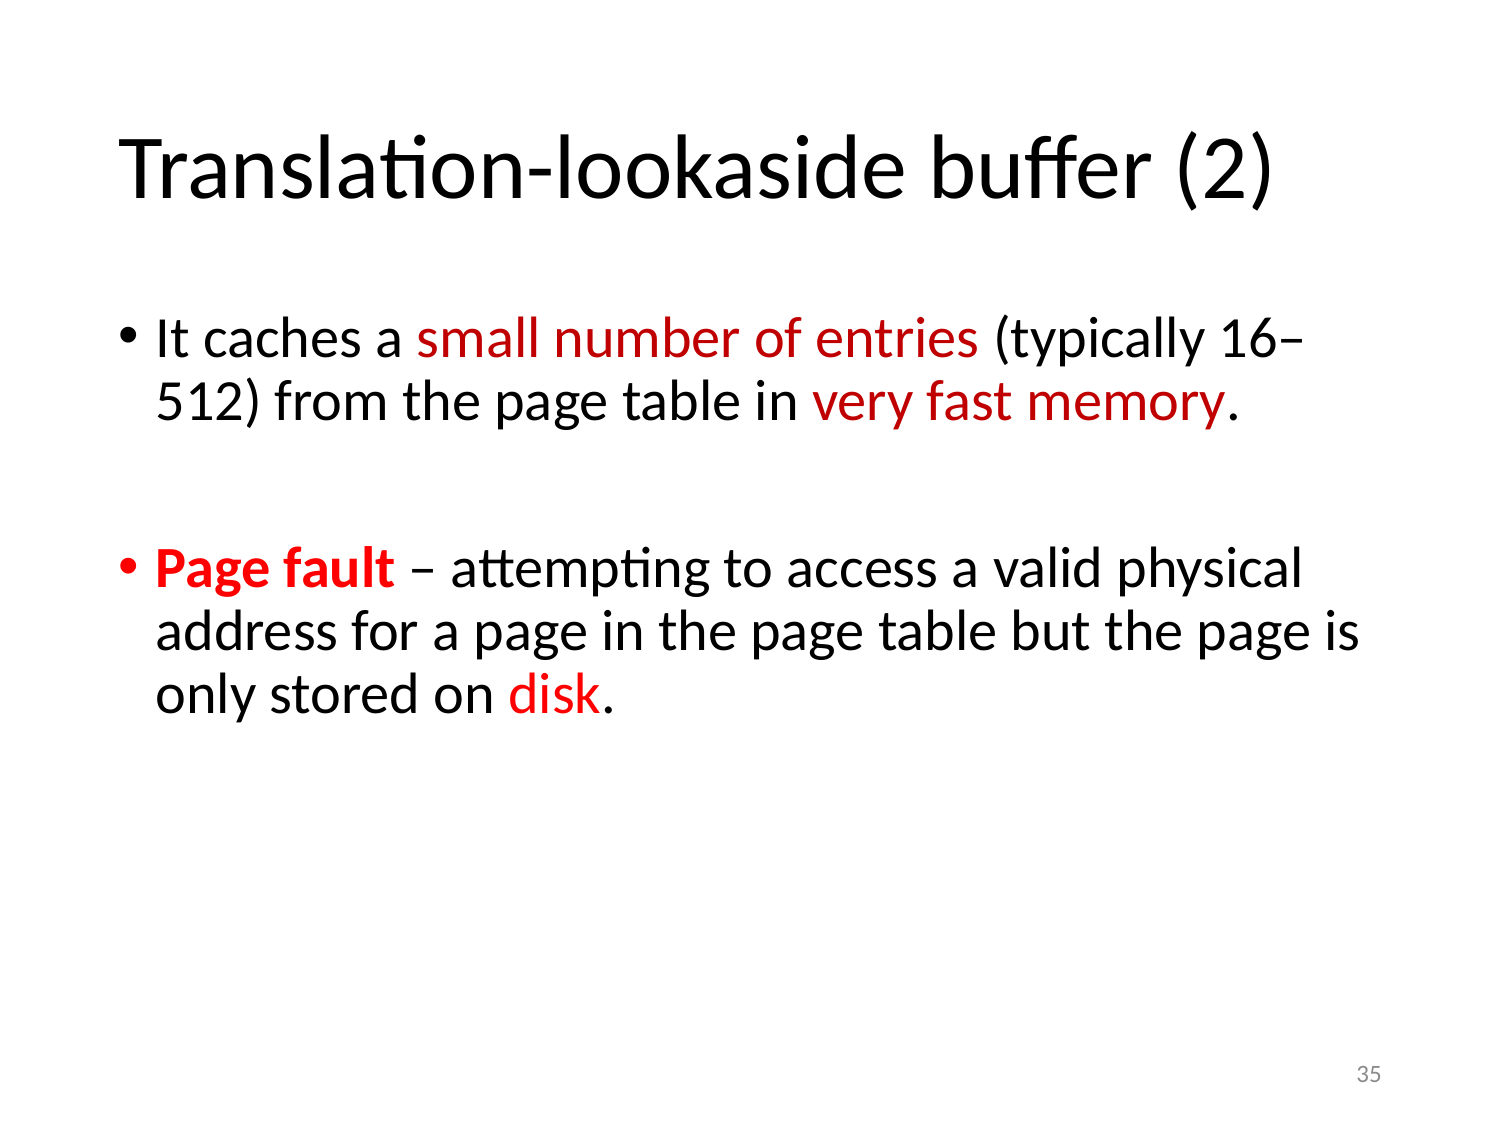

# Translation-lookaside buffer (2)
It caches a small number of entries (typically 16–512) from the page table in very fast memory.

Page fault – attempting to access a valid physical address for a page in the page table but the page is only stored on disk.
35